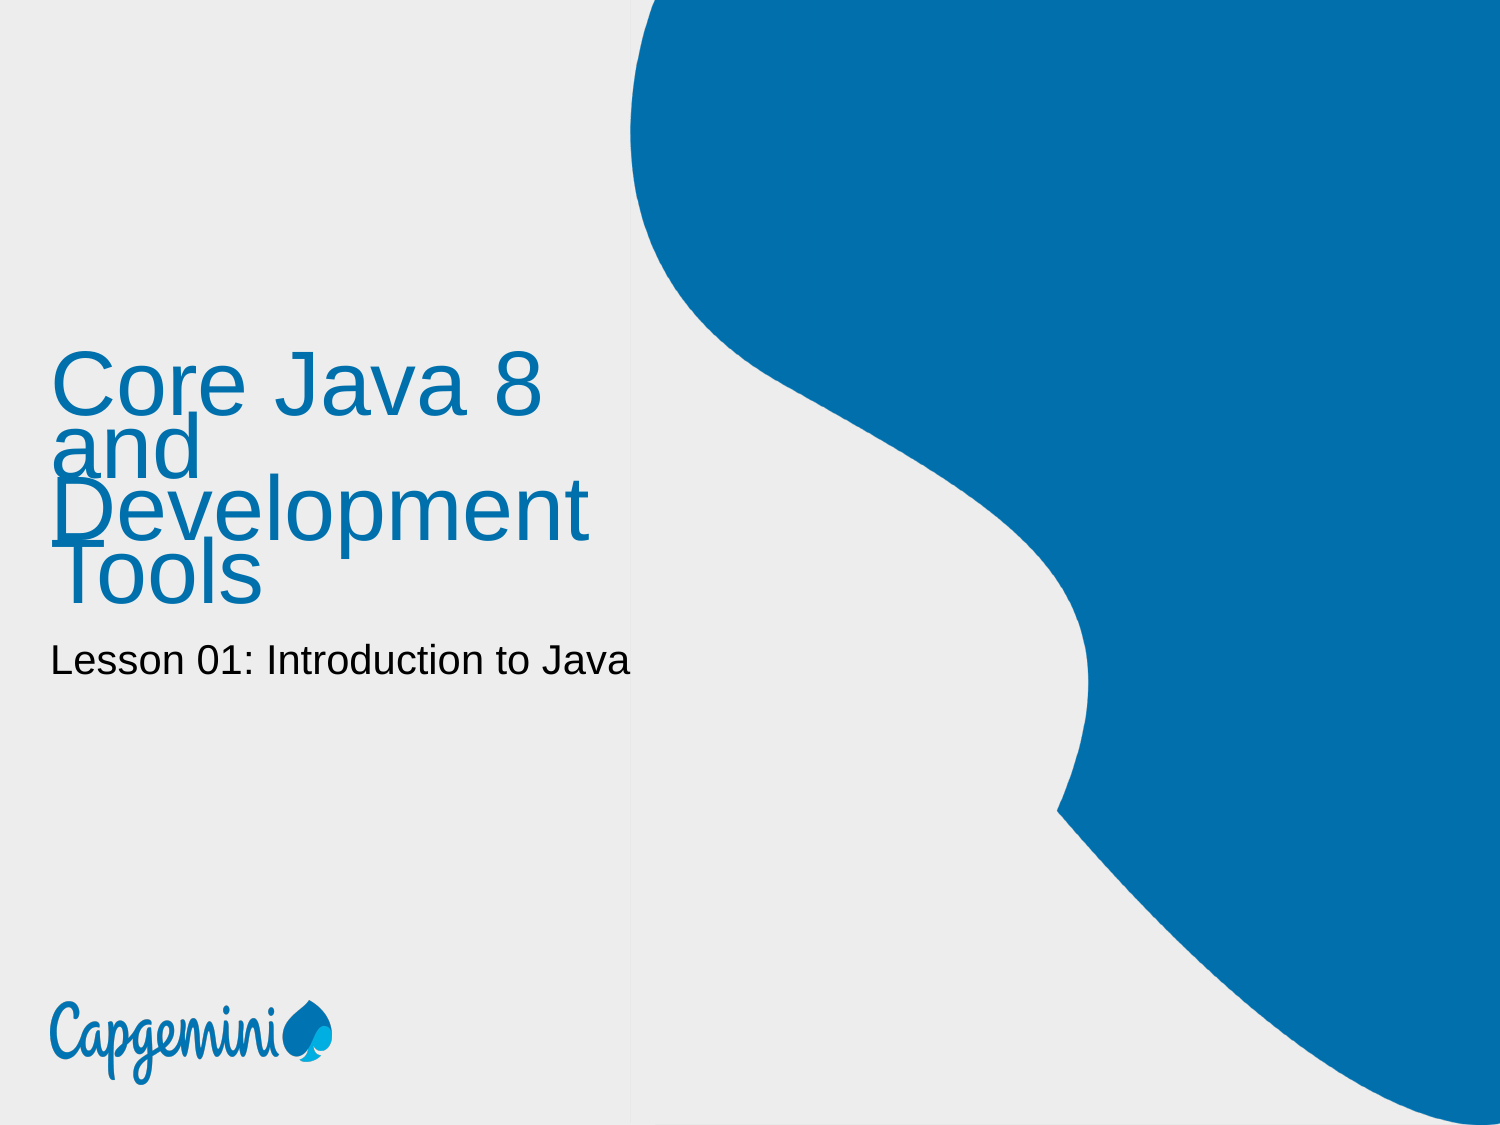

# Core Java 8  and Development Tools
Lesson 01: Introduction to Java